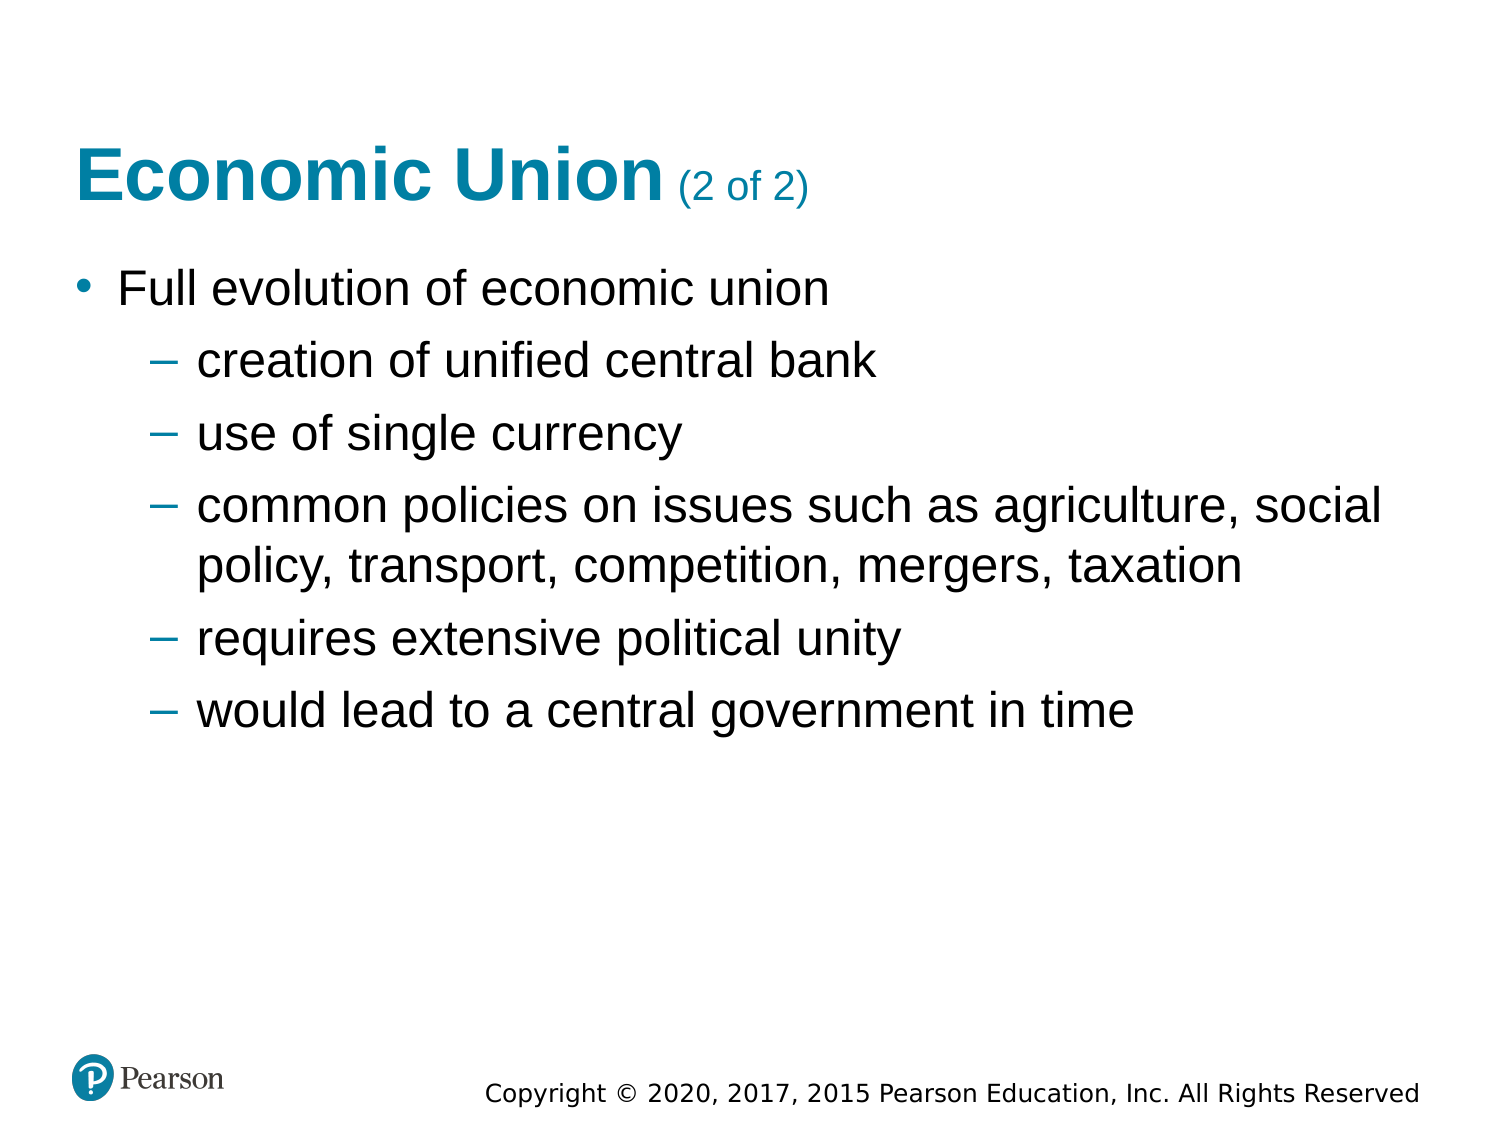

# Economic Union (2 of 2)
Full evolution of economic union
creation of unified central bank
use of single currency
common policies on issues such as agriculture, social policy, transport, competition, mergers, taxation
requires extensive political unity
would lead to a central government in time